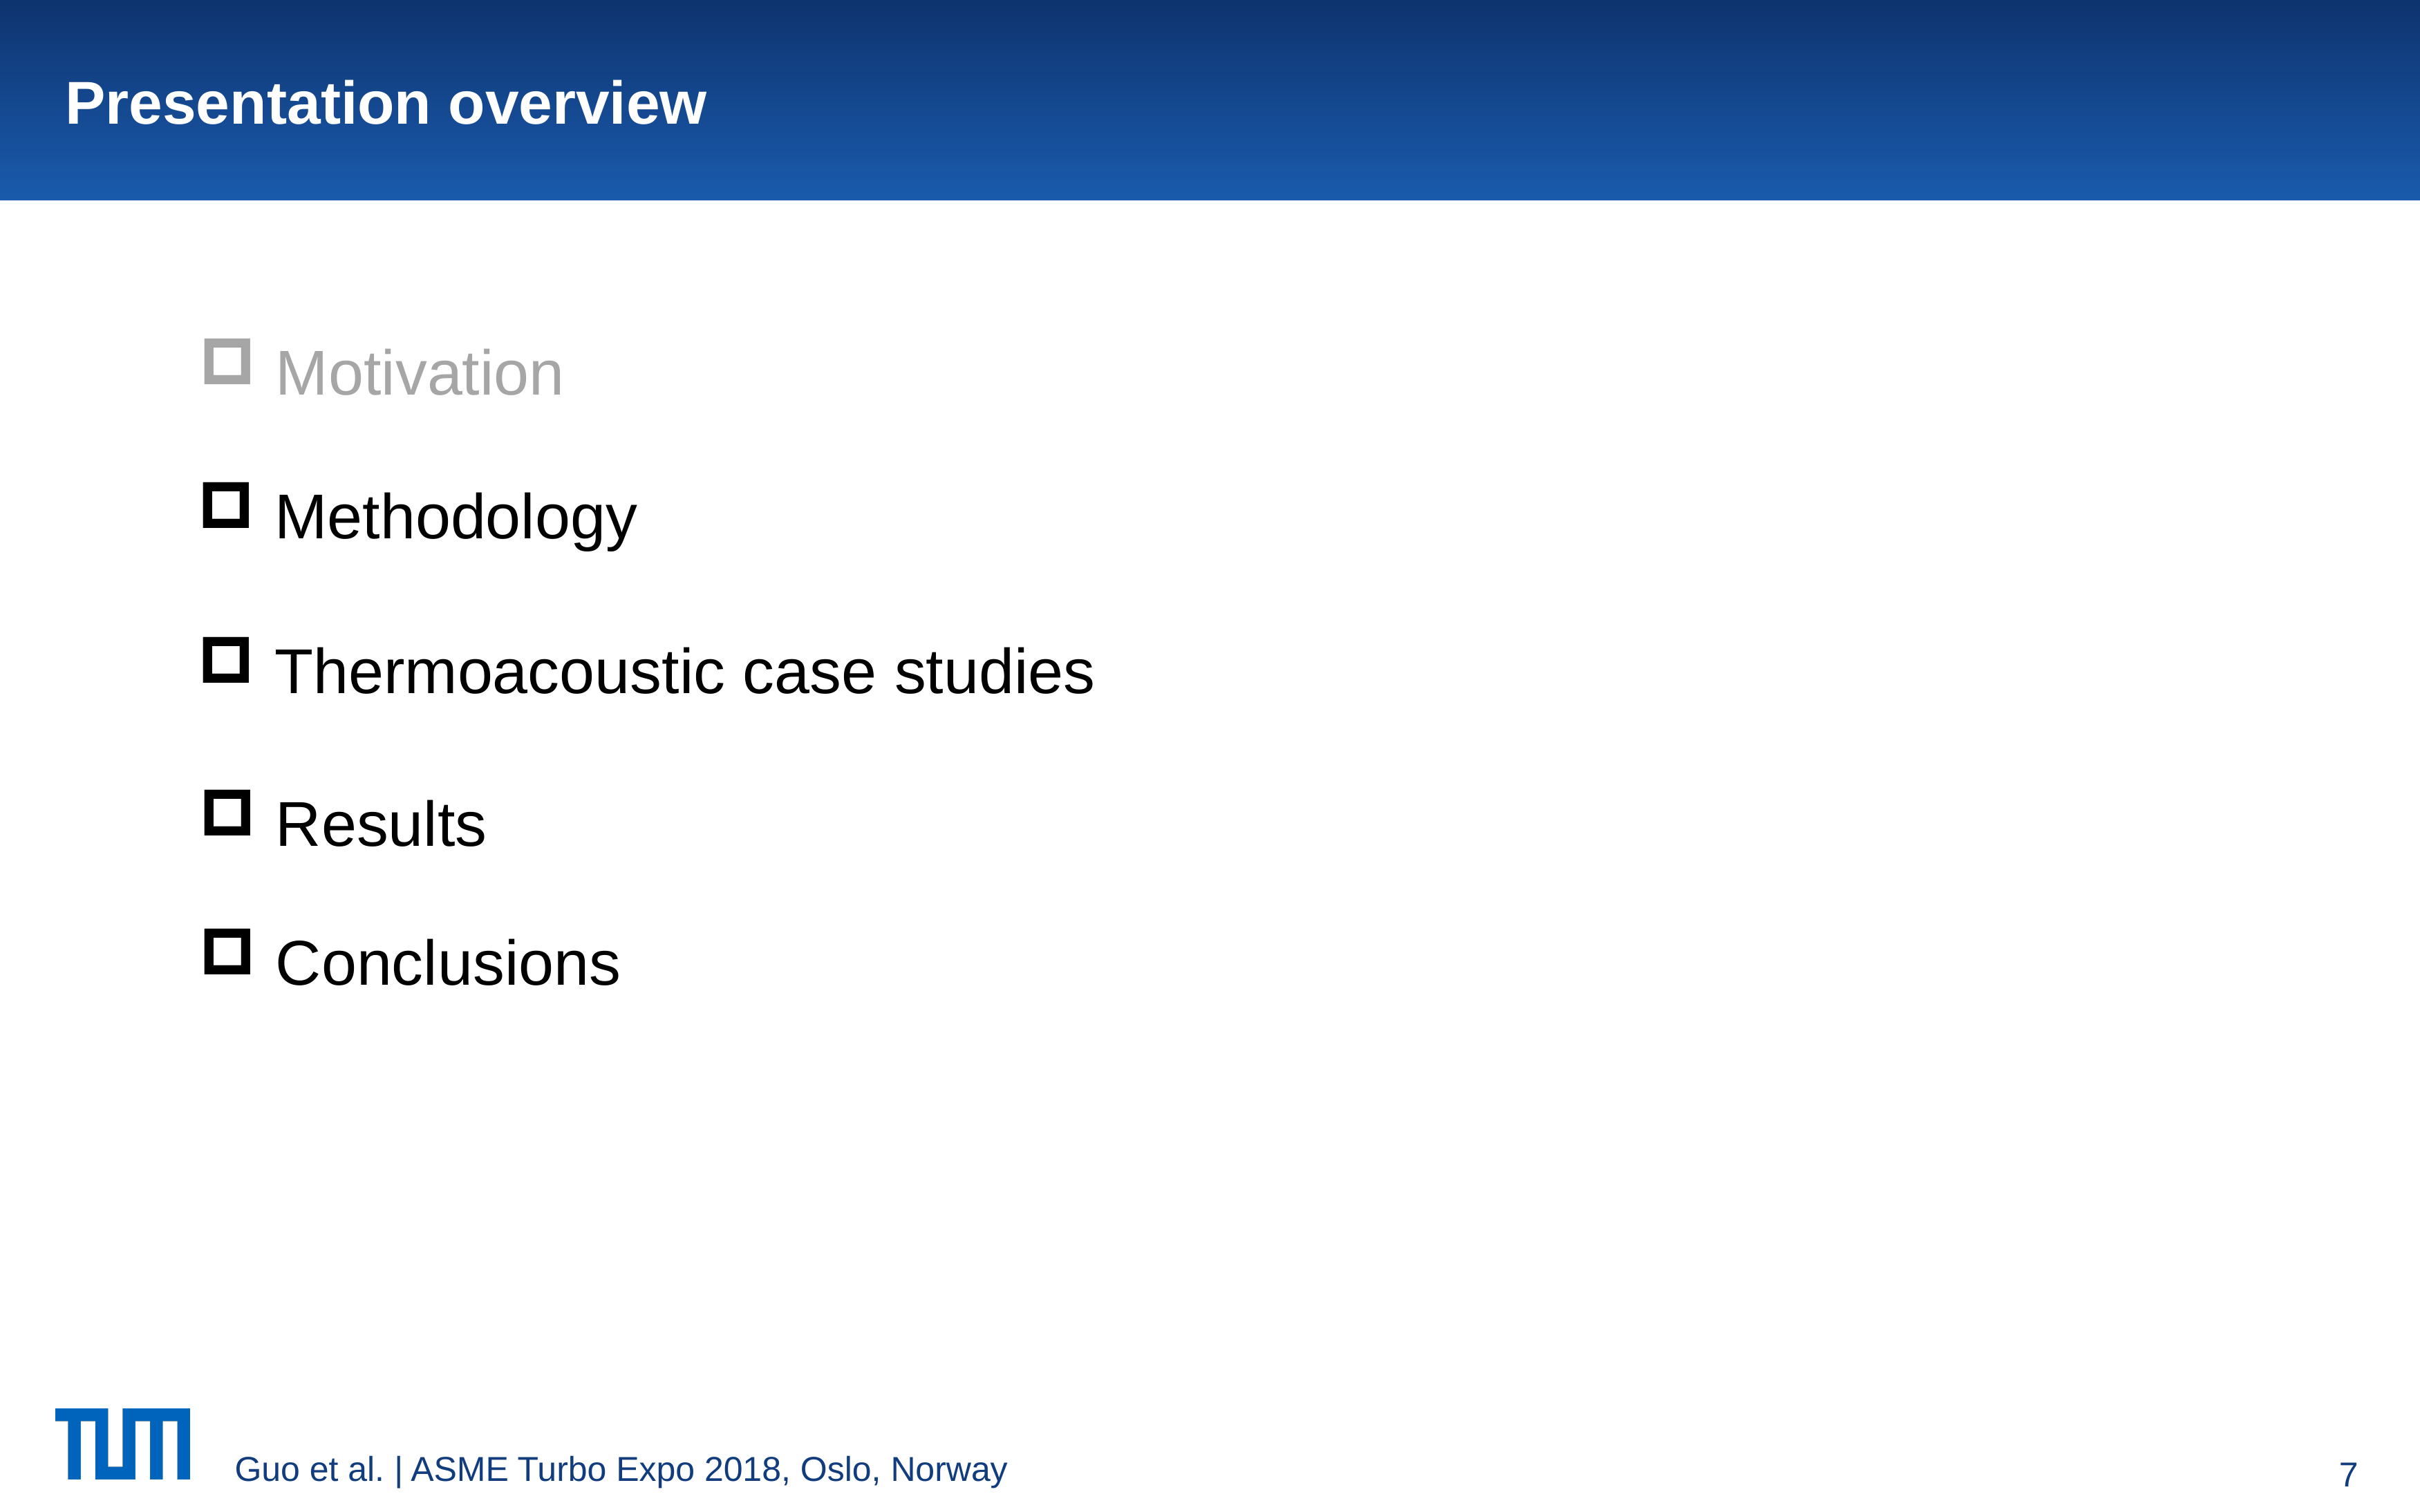

# Presentation overview
 Motivation
 Methodology
 Thermoacoustic case studies
 Results
 Conclusions
7